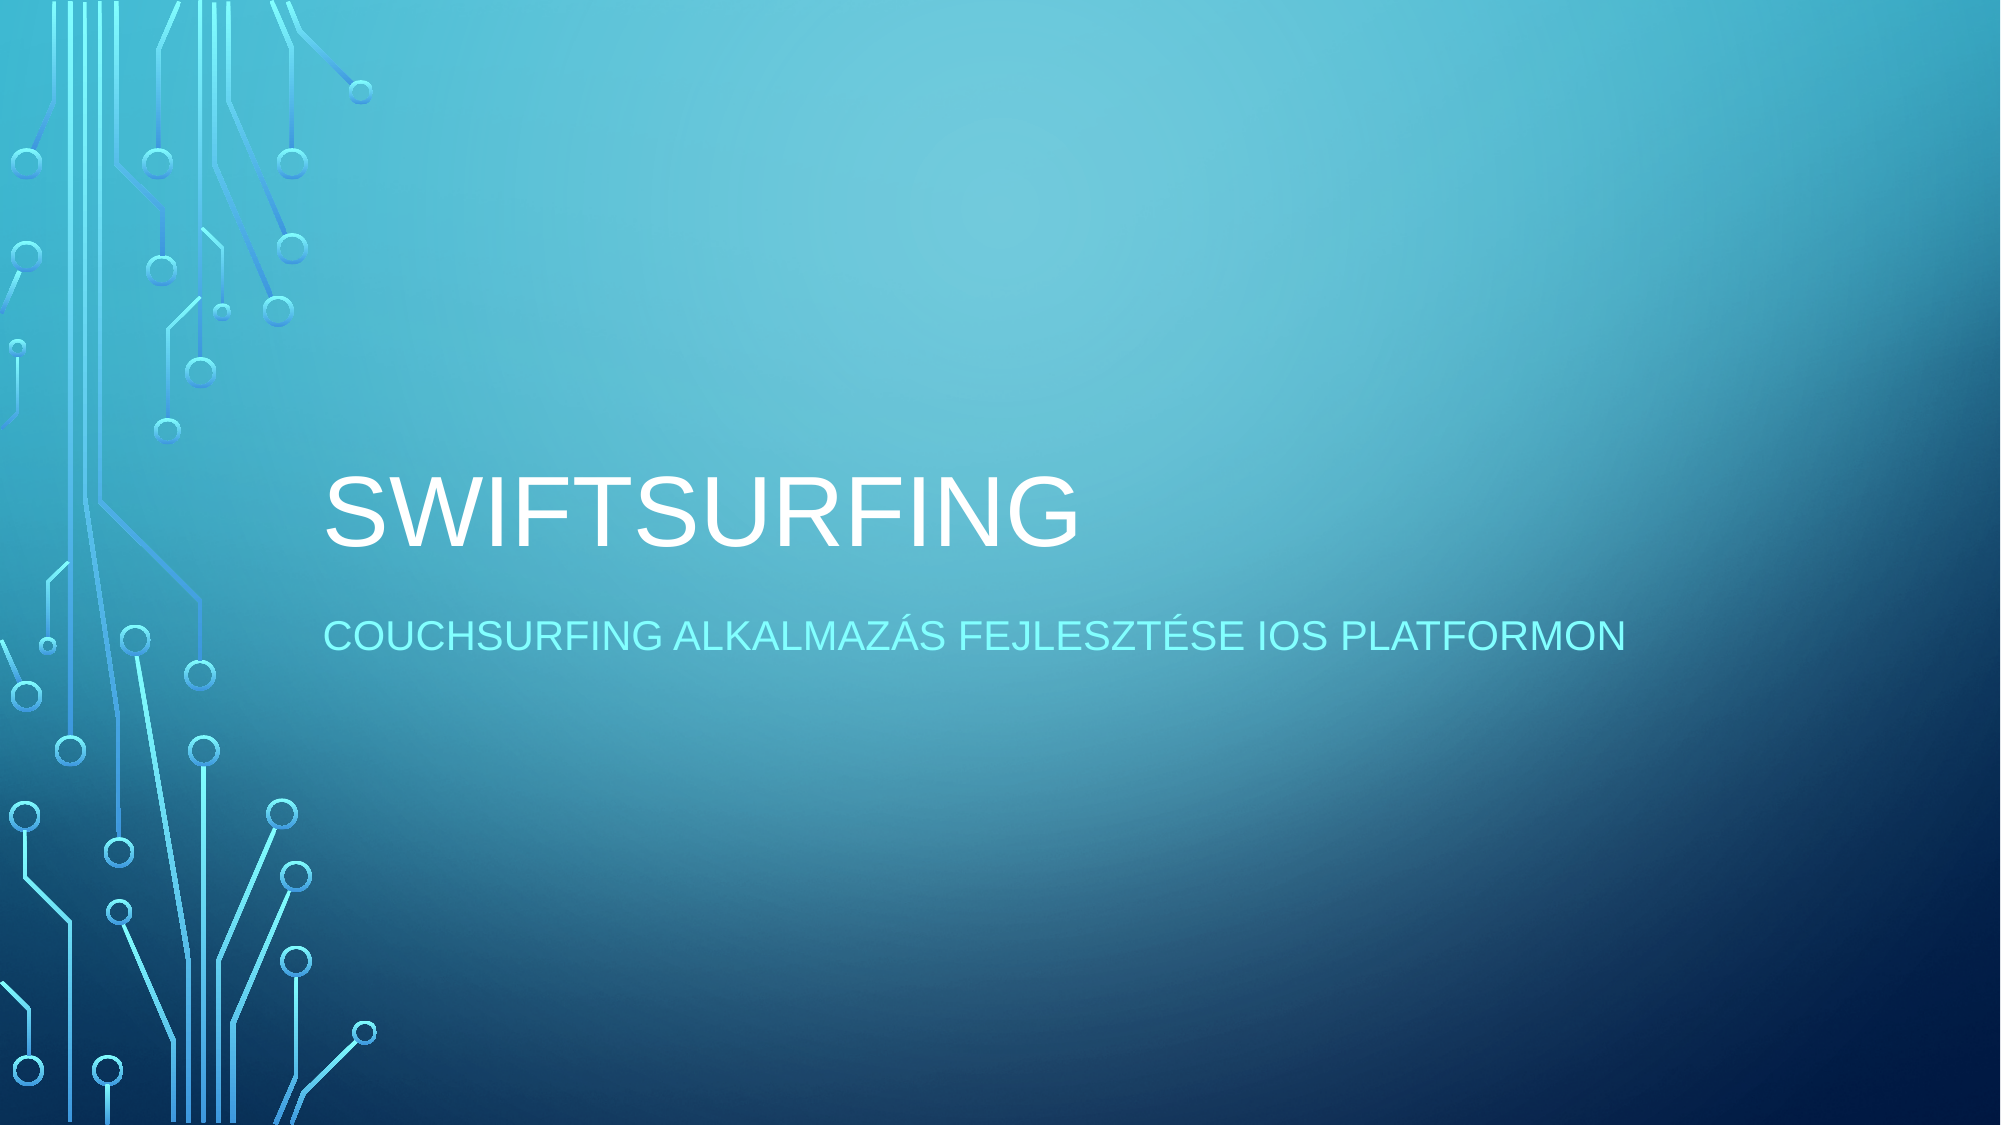

# Swiftsurfing
Couchsurfing alkalmazás fejlesztése ios platformon